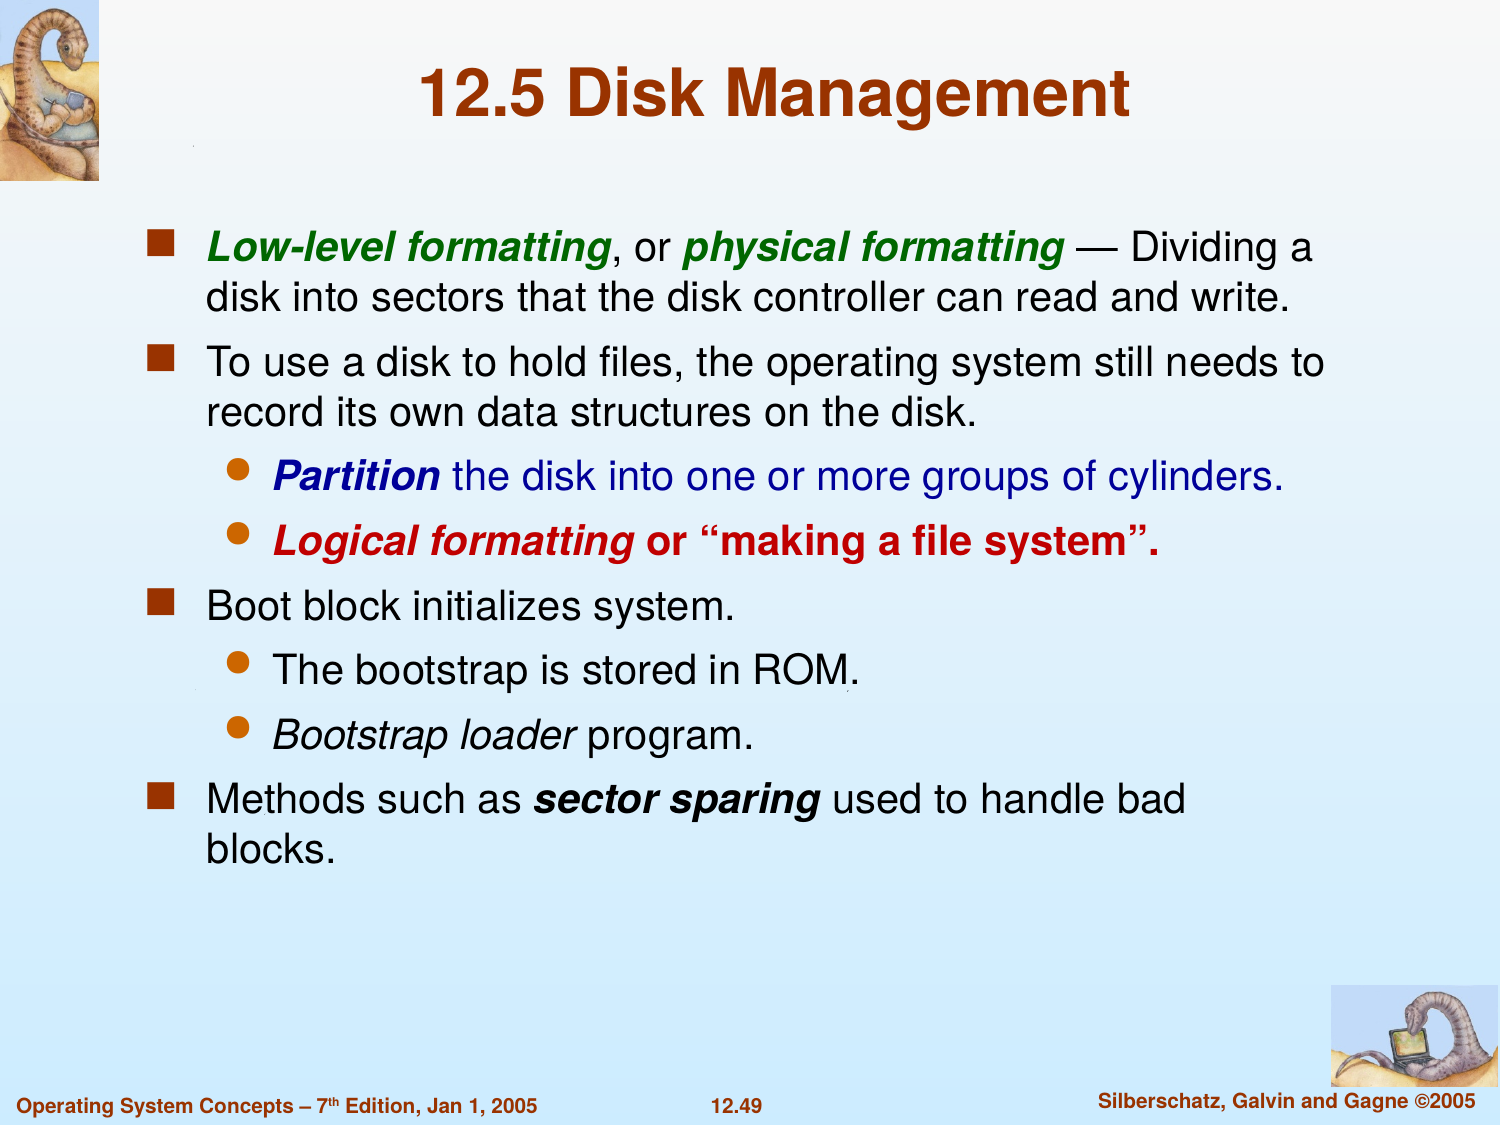

# 12.5 Disk Management
Low-level formatting, or physical formatting — Dividing a disk into sectors that the disk controller can read and write.
To use a disk to hold files, the operating system still needs to record its own data structures on the disk.
Partition the disk into one or more groups of cylinders.
Logical formatting or “making a file system”.
Boot block initializes system.
The bootstrap is stored in ROM.
Bootstrap loader program.
Methods such as sector sparing used to handle bad blocks.